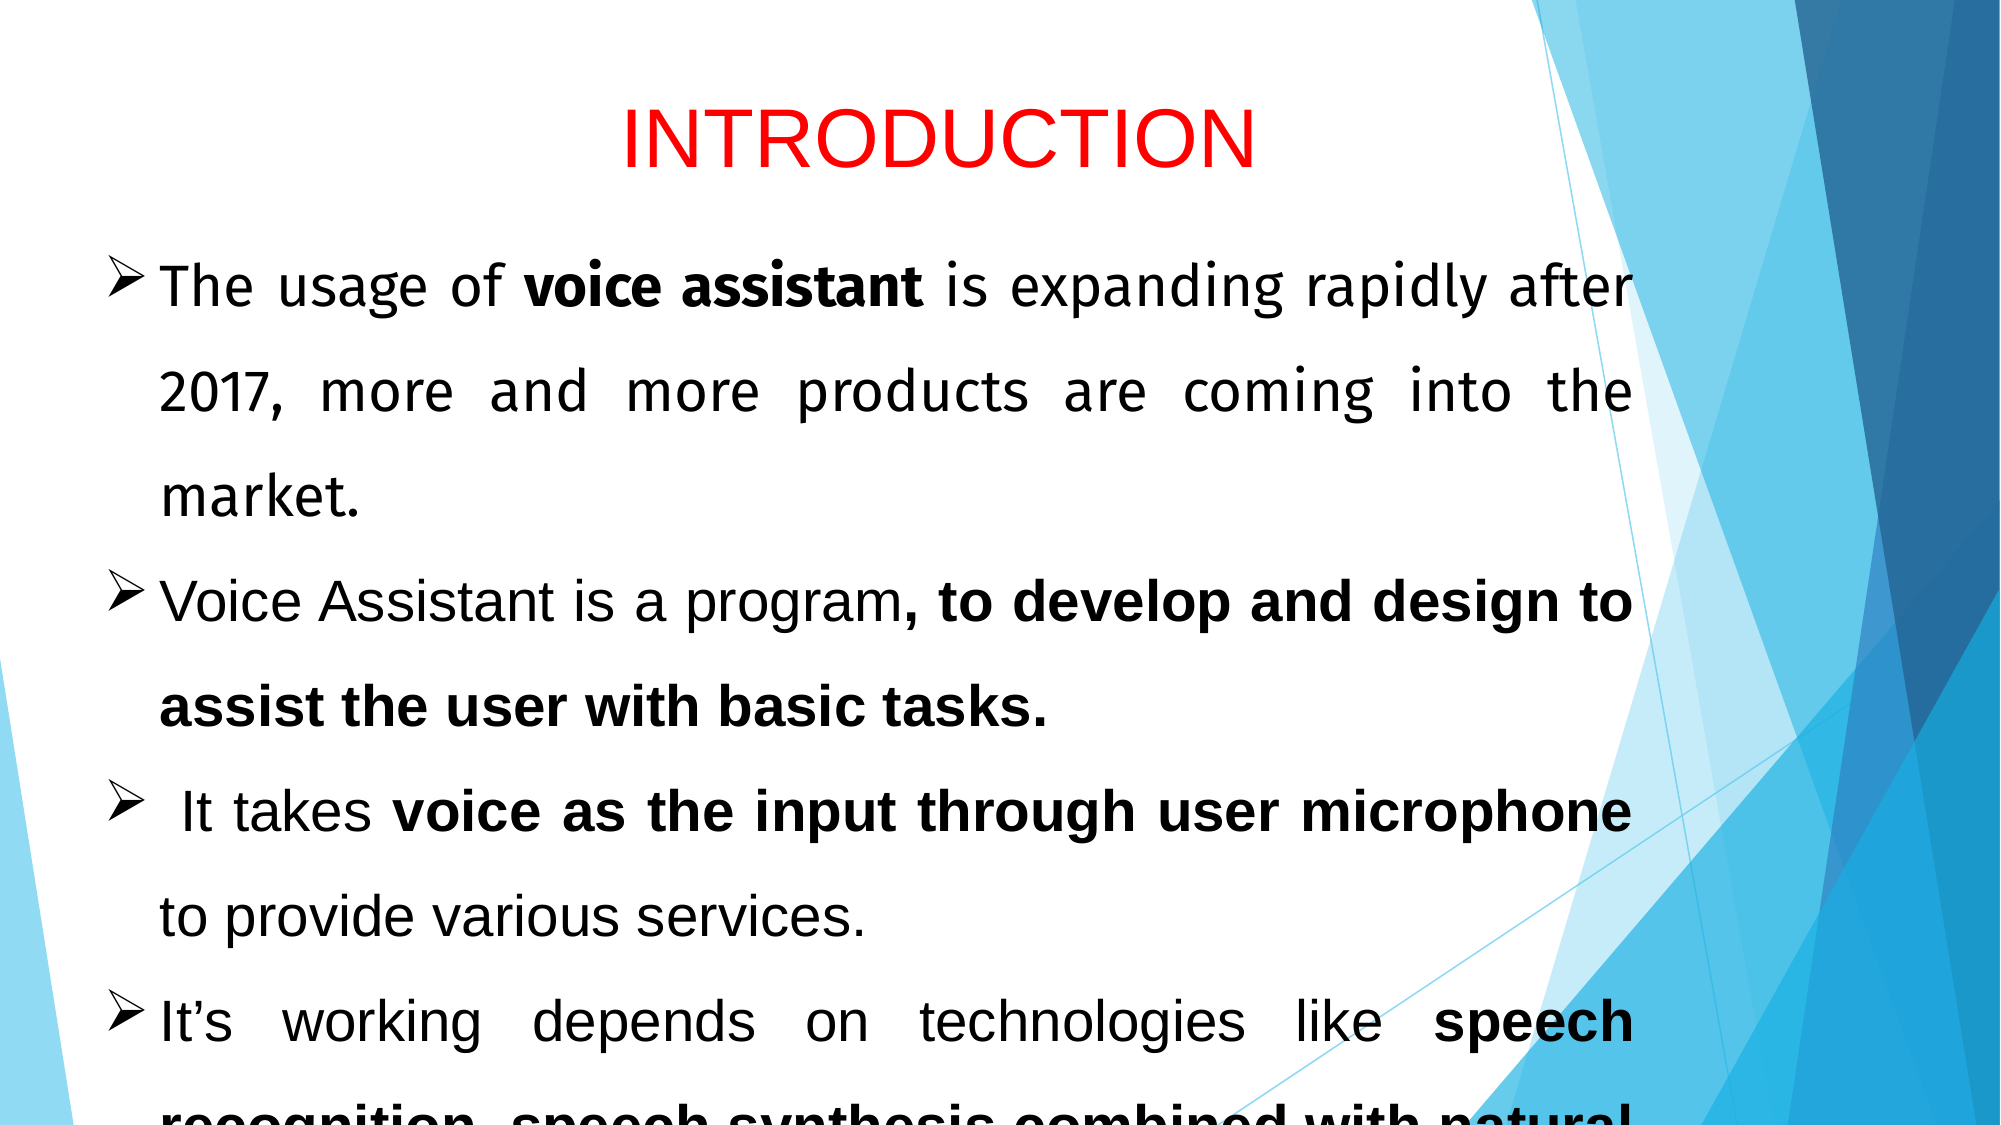

INTRODUCTION
The usage of voice assistant is expanding rapidly after 2017, more and more products are coming into the market.
Voice Assistant is a program, to develop and design to assist the user with basic tasks.
 It takes voice as the input through user microphone to provide various services.
It’s working depends on technologies like speech recognition, speech synthesis combined with natural language processing.